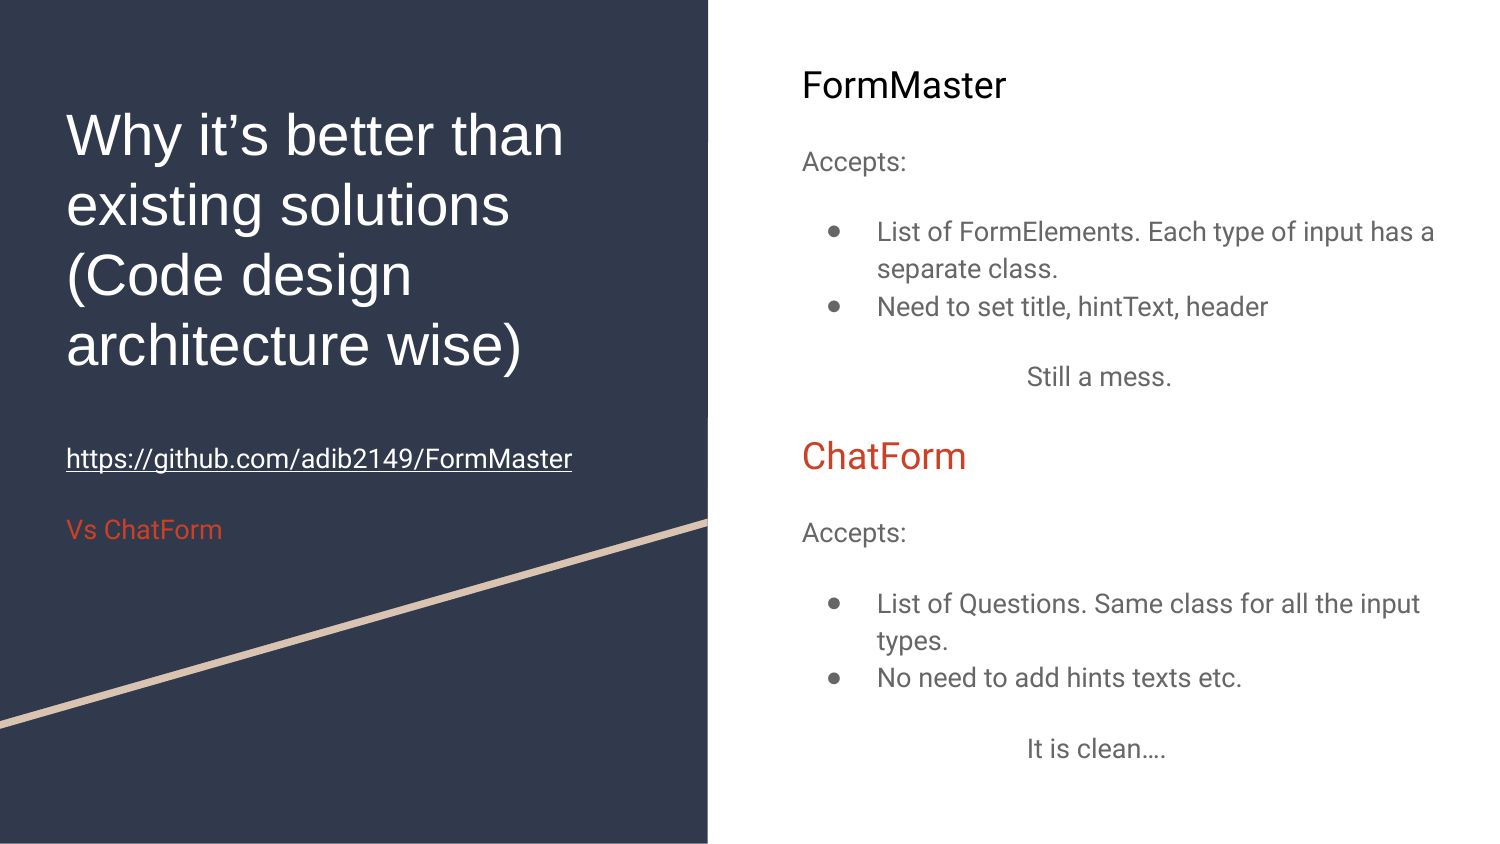

FormMaster
Accepts:
List of FormElements. Each type of input has a separate class.
Need to set title, hintText, header
Still a mess.
ChatForm
Accepts:
List of Questions. Same class for all the input types.
No need to add hints texts etc.
It is clean….

# Why it’s better than existing solutions
(Code design architecture wise)
https://github.com/adib2149/FormMaster
Vs ChatForm